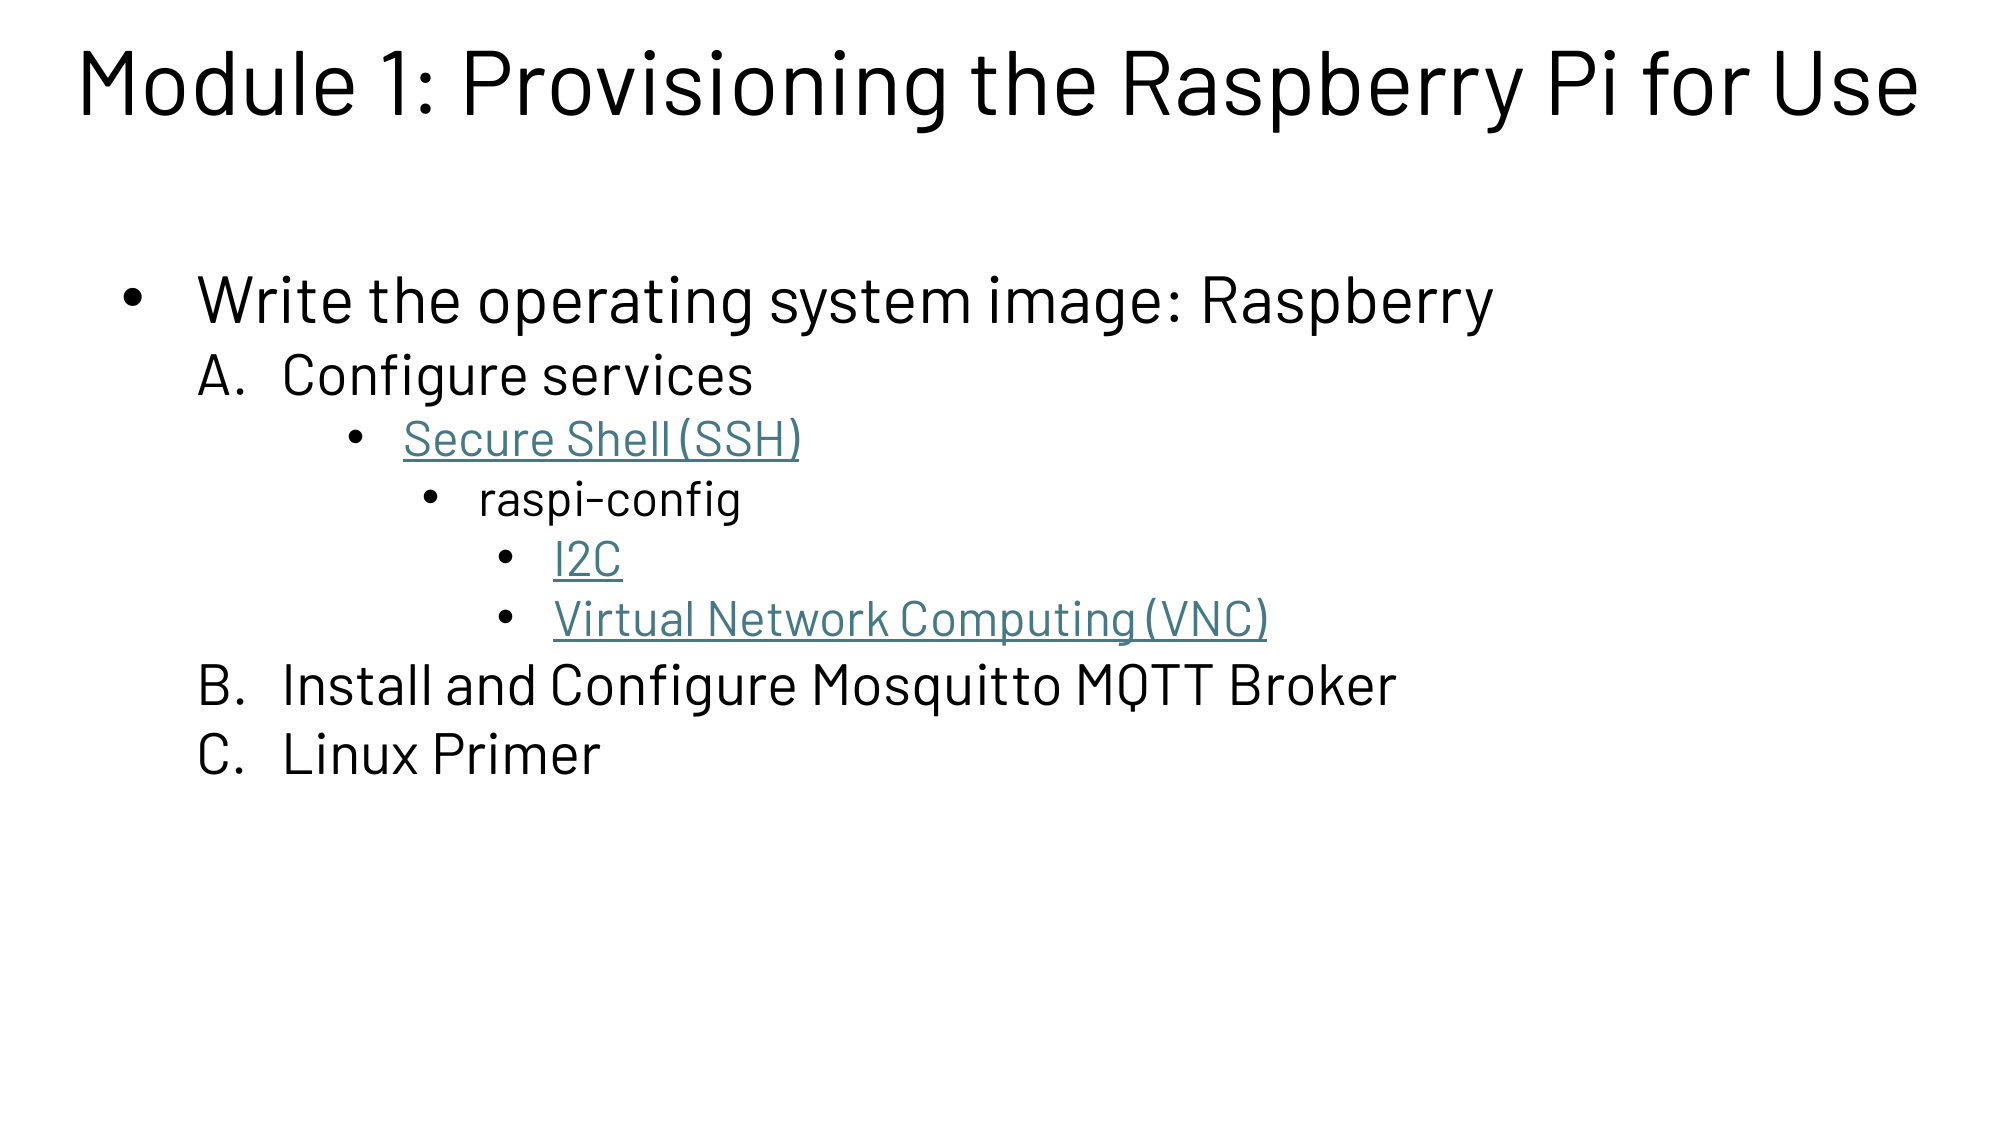

# Module 1: Provisioning the Raspberry Pi for Use

Write the operating system image: Raspberry
Configure services
Secure Shell (SSH)
raspi-config
I2C
Virtual Network Computing (VNC)
Install and Configure Mosquitto MQTT Broker
Linux Primer